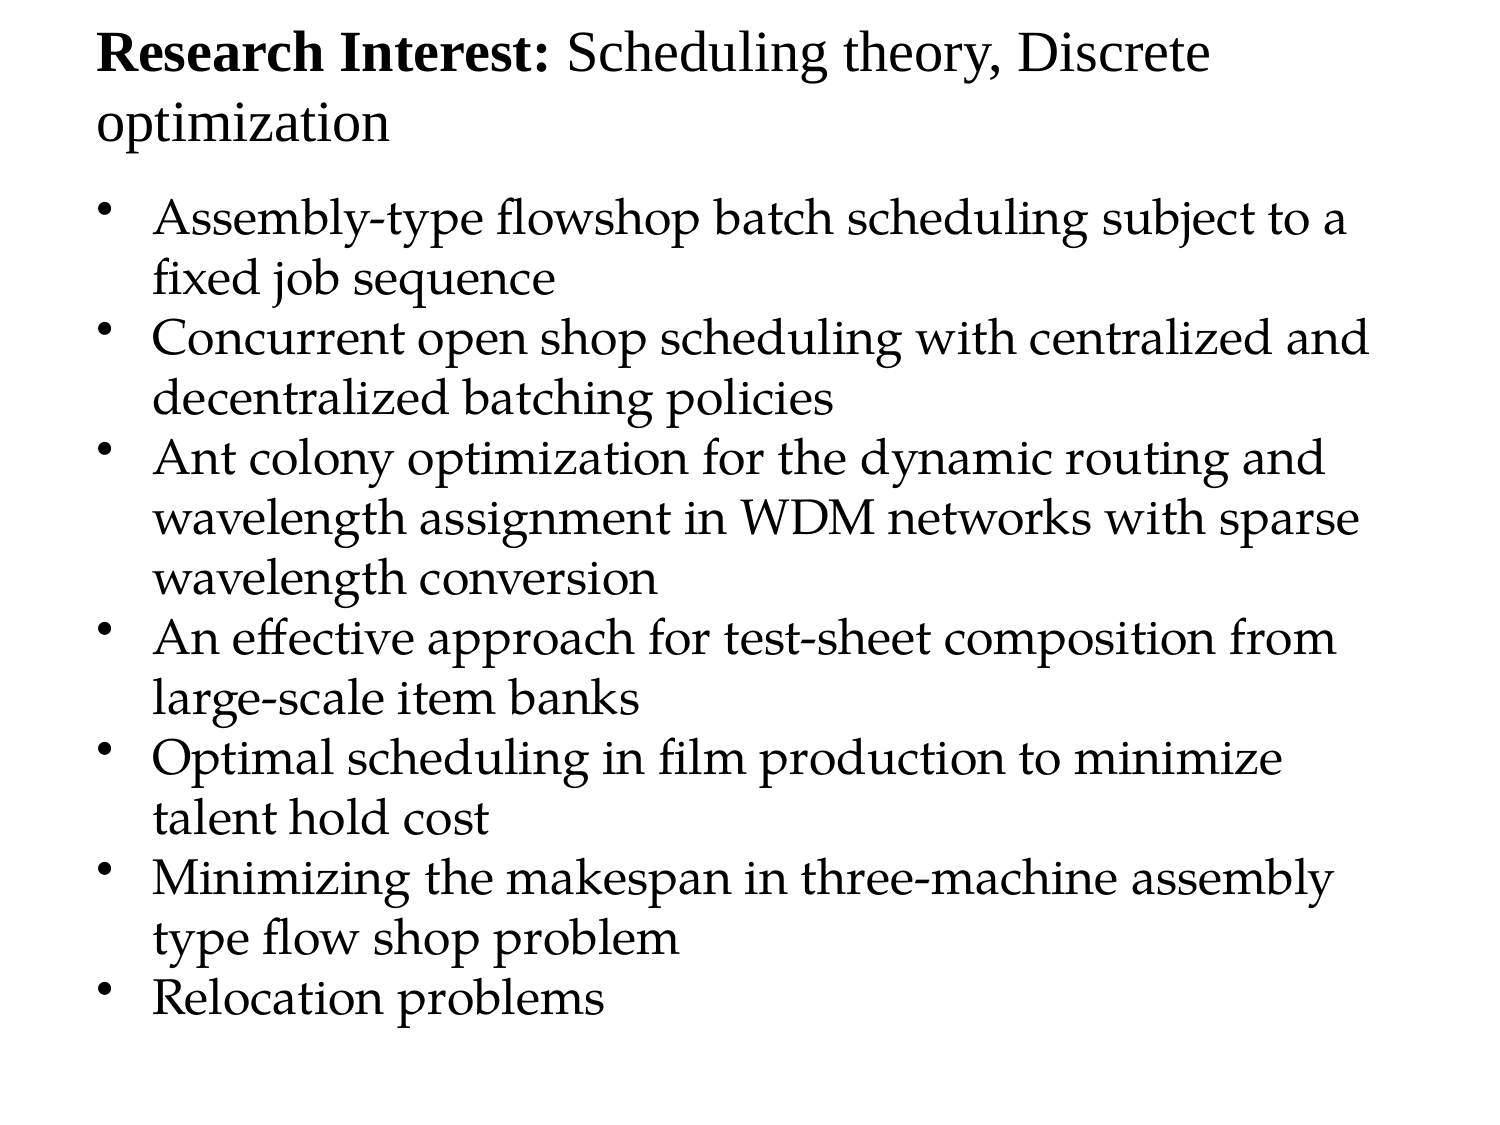

# Research Interest: Scheduling theory, Discrete optimization
Assembly-type flowshop batch scheduling subject to a fixed job sequence
Concurrent open shop scheduling with centralized and decentralized batching policies
Ant colony optimization for the dynamic routing and wavelength assignment in WDM networks with sparse wavelength conversion
An effective approach for test-sheet composition from large-scale item banks
Optimal scheduling in film production to minimize talent hold cost
Minimizing the makespan in three-machine assembly type flow shop problem
Relocation problems